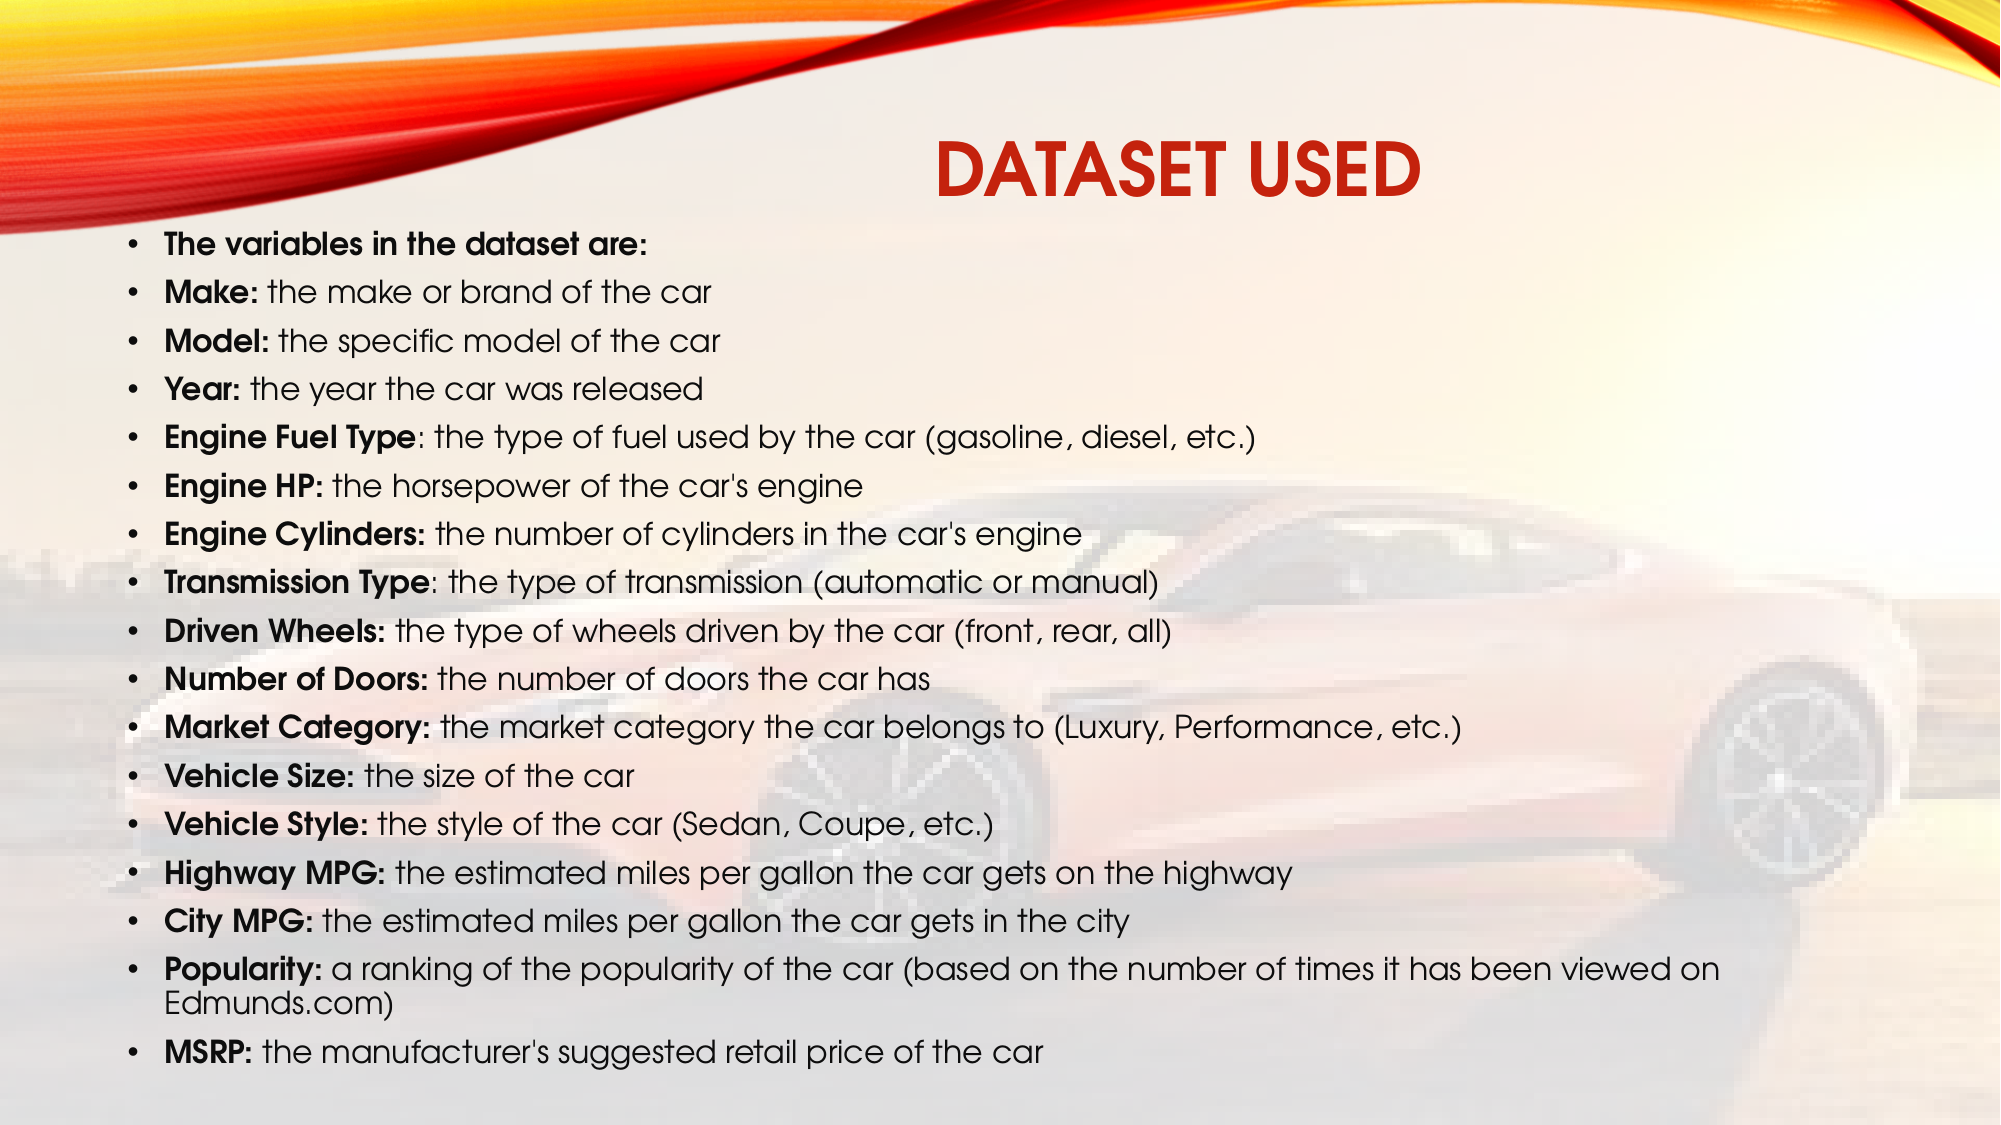

# DataSet Used
The variables in the dataset are:
Make: the make or brand of the car
Model: the specific model of the car
Year: the year the car was released
Engine Fuel Type: the type of fuel used by the car (gasoline, diesel, etc.)
Engine HP: the horsepower of the car's engine
Engine Cylinders: the number of cylinders in the car's engine
Transmission Type: the type of transmission (automatic or manual)
Driven Wheels: the type of wheels driven by the car (front, rear, all)
Number of Doors: the number of doors the car has
Market Category: the market category the car belongs to (Luxury, Performance, etc.)
Vehicle Size: the size of the car
Vehicle Style: the style of the car (Sedan, Coupe, etc.)
Highway MPG: the estimated miles per gallon the car gets on the highway
City MPG: the estimated miles per gallon the car gets in the city
Popularity: a ranking of the popularity of the car (based on the number of times it has been viewed on Edmunds.com)
MSRP: the manufacturer's suggested retail price of the car